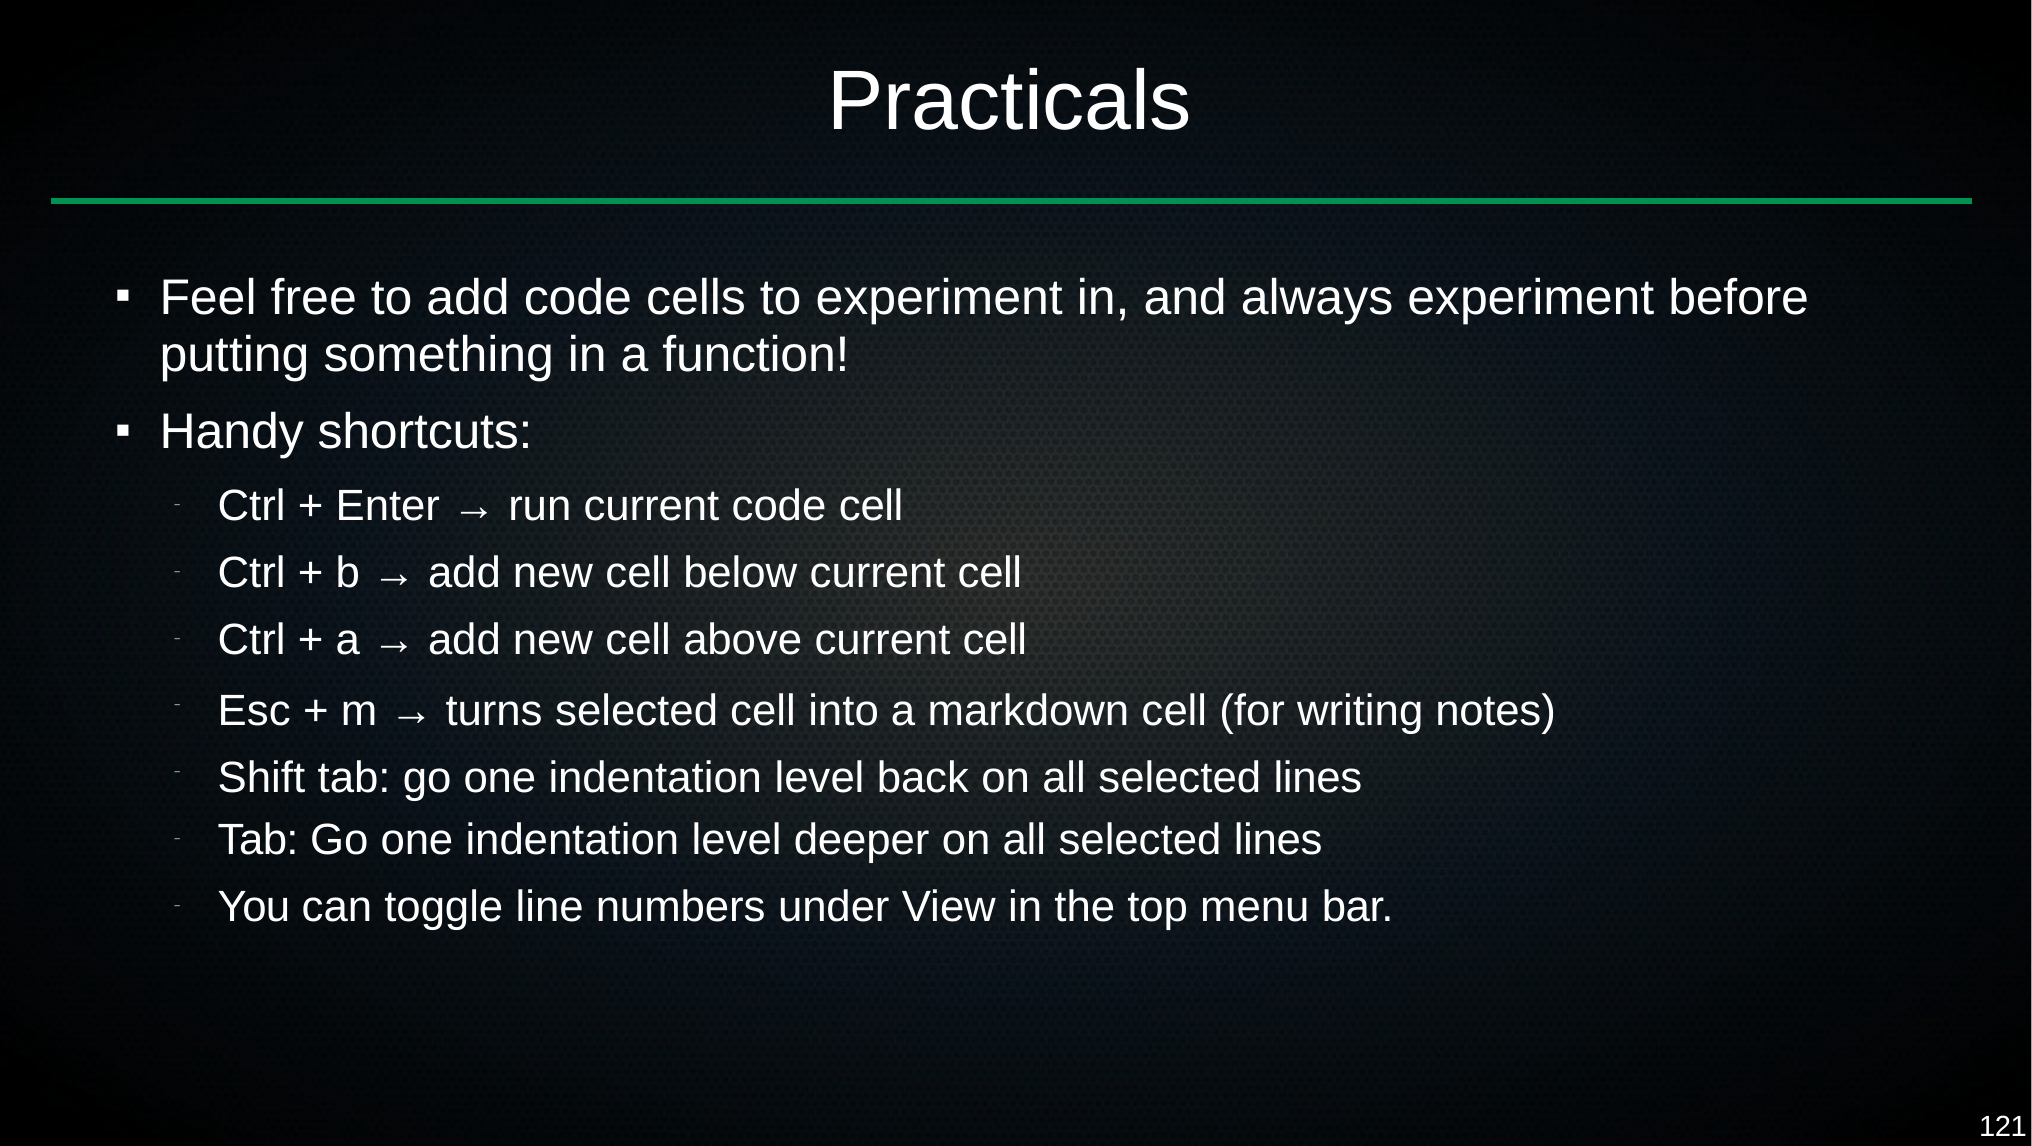

# Practicals
Feel free to add code cells to experiment in, and always experiment before putting something in a function!
Handy shortcuts:
■
■
Ctrl + Enter → run current code cell
Ctrl + b → add new cell below current cell Ctrl + a → add new cell above current cell
Esc + m → turns selected cell into a markdown cell (for writing notes) Shift tab: go one indentation level back on all selected lines
Tab: Go one indentation level deeper on all selected lines
–
–
–
–
–
–
You can toggle line numbers under View in the top menu bar.
–
121